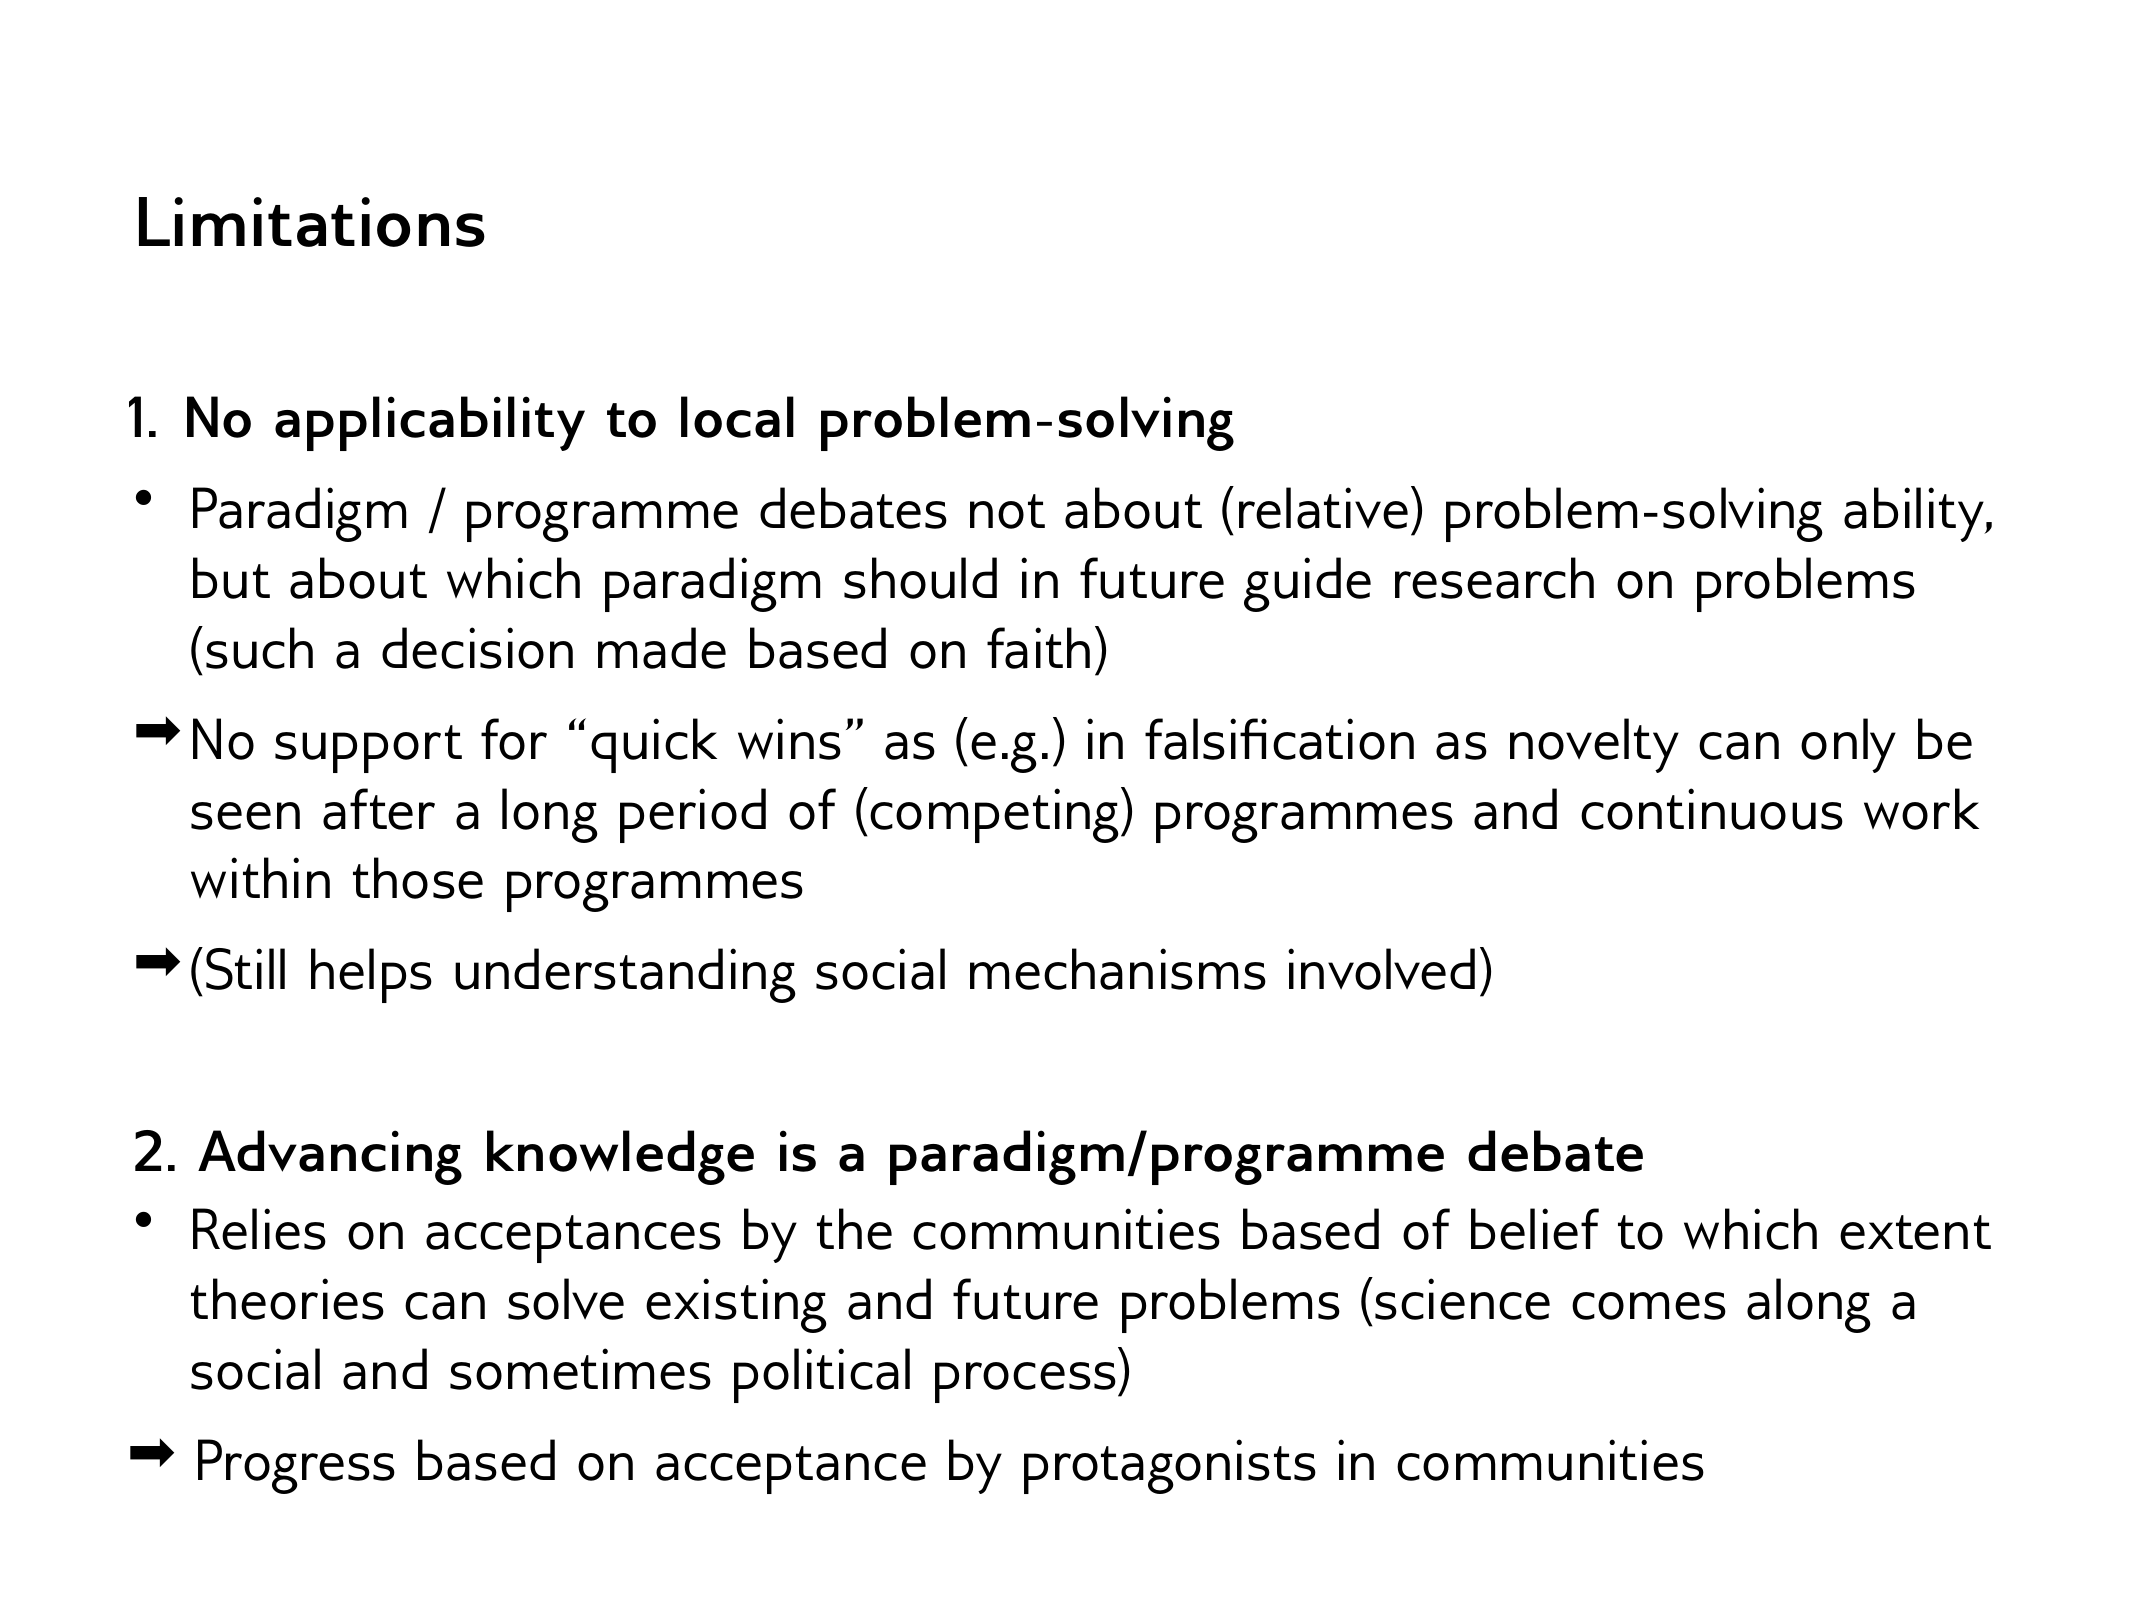

# Limitations
 No applicability to local problem-solving
Paradigm / programme debates not about (relative) problem-solving ability, but about which paradigm should in future guide research on problems (such a decision made based on faith)
No support for “quick wins” as (e.g.) in falsification as novelty can only be seen after a long period of (competing) programmes and continuous work within those programmes
(Still helps understanding social mechanisms involved)

 Advancing knowledge is a paradigm/programme debate
Relies on acceptances by the communities based of belief to which extent theories can solve existing and future problems (science comes along a social and sometimes political process)
 Progress based on acceptance by protagonists in communities